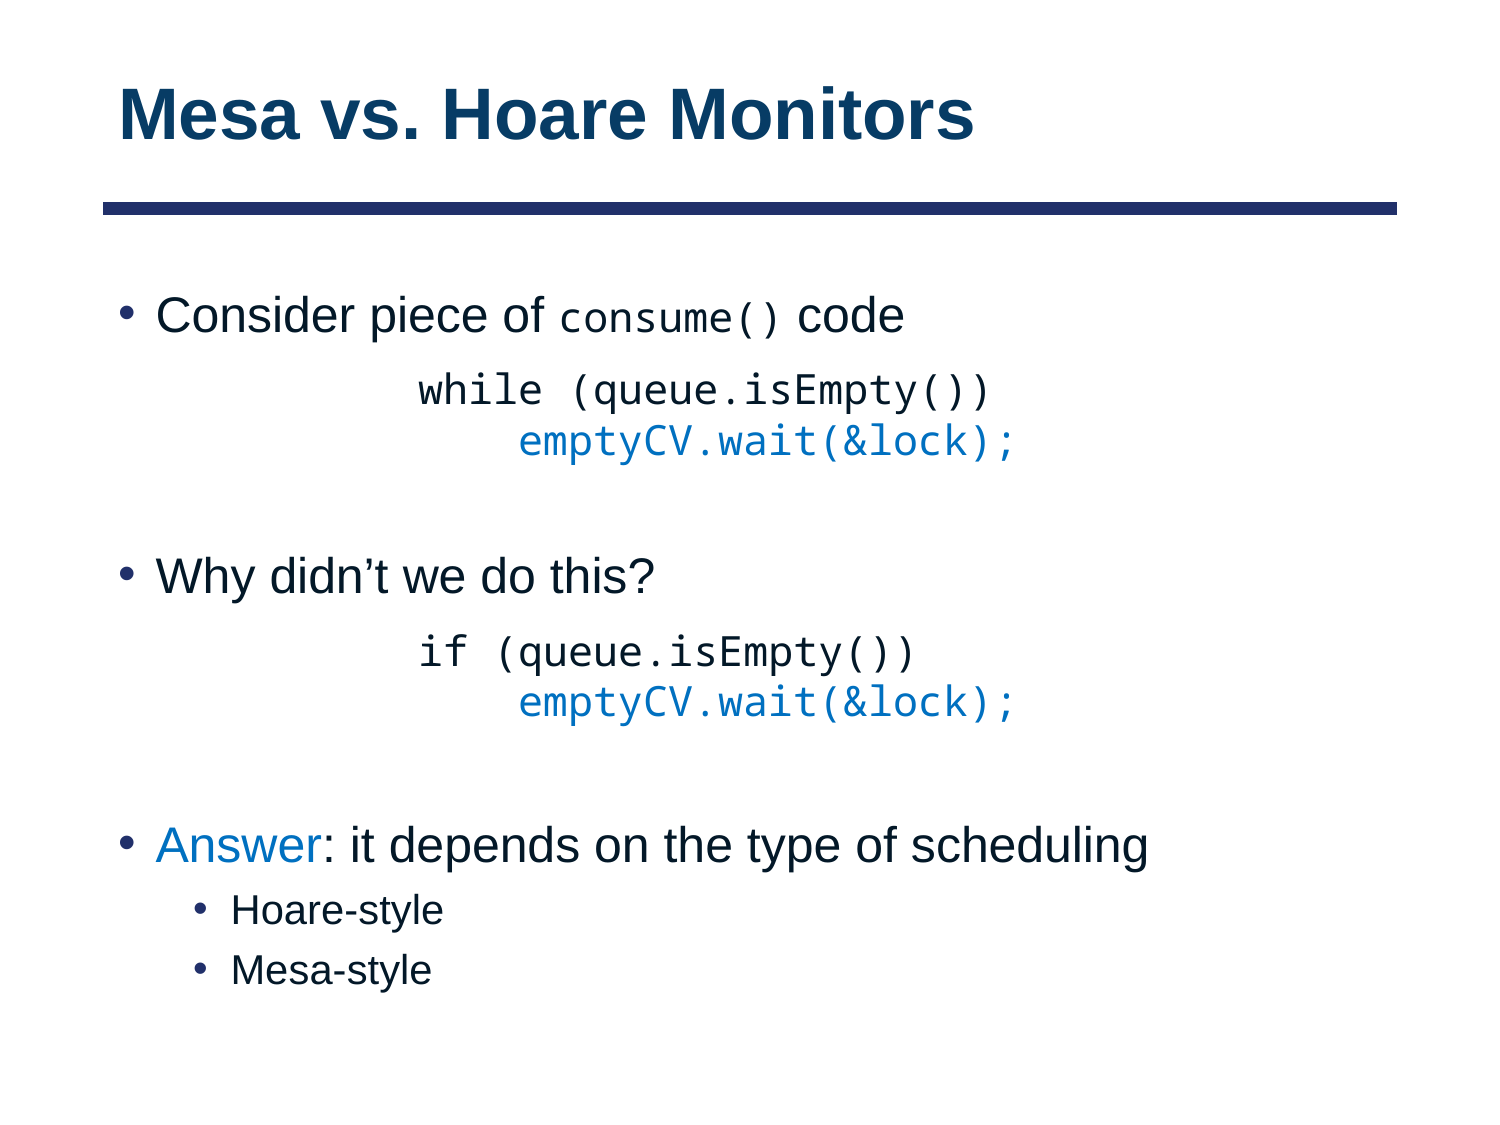

# Mesa vs. Hoare Monitors
Consider piece of consume() code
		while (queue.isEmpty())
		    emptyCV.wait(&lock);

Why didn’t we do this?
		if (queue.isEmpty())
		    emptyCV.wait(&lock);

Answer: it depends on the type of scheduling
Hoare-style
Mesa-style